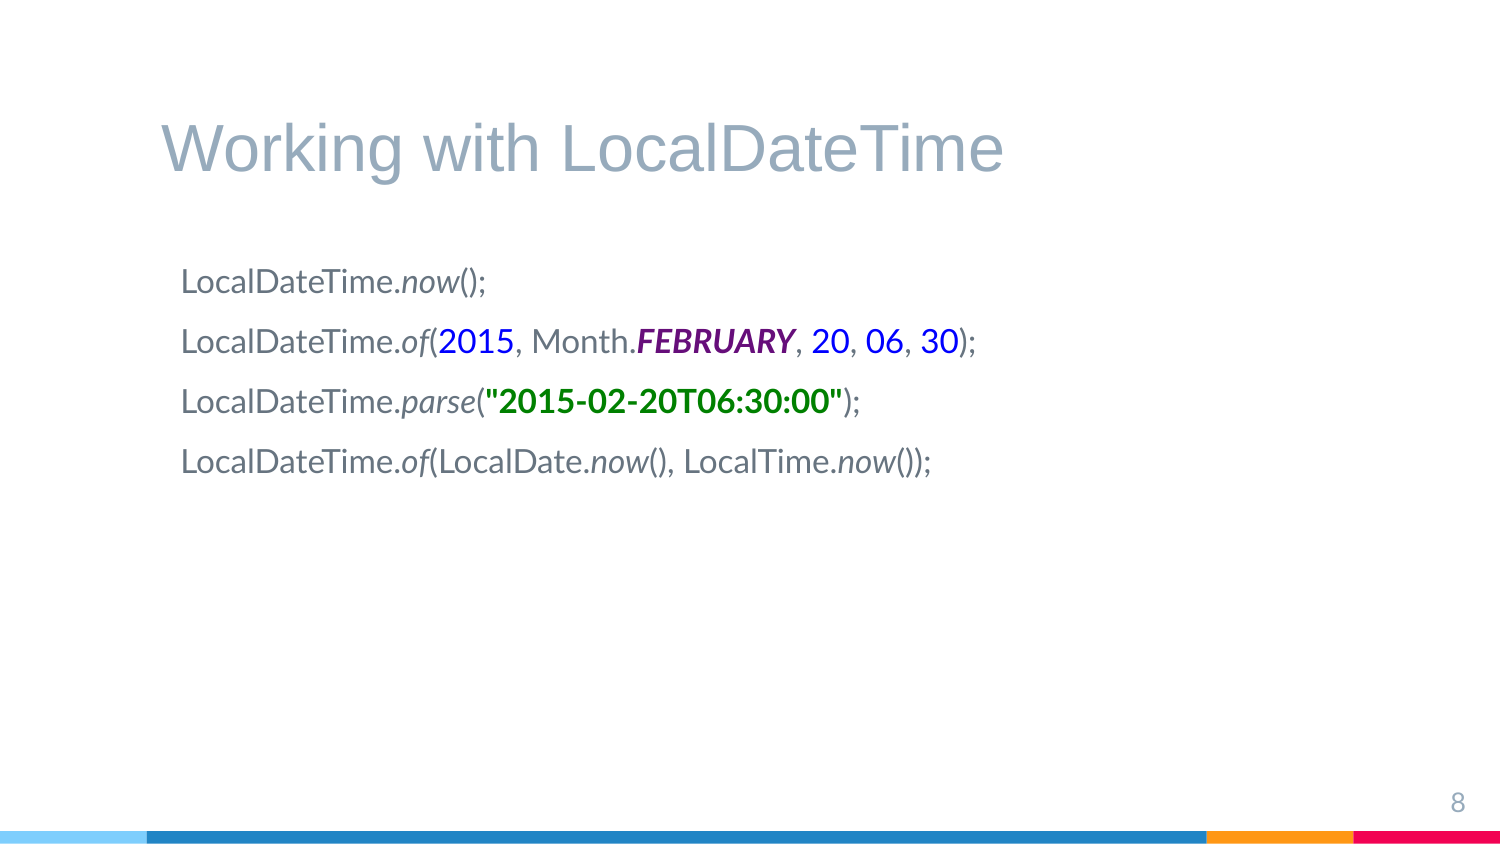

# Working with LocalDateTime
LocalDateTime.now();
LocalDateTime.of(2015, Month.FEBRUARY, 20, 06, 30);
LocalDateTime.parse("2015-02-20T06:30:00");
LocalDateTime.of(LocalDate.now(), LocalTime.now());
8